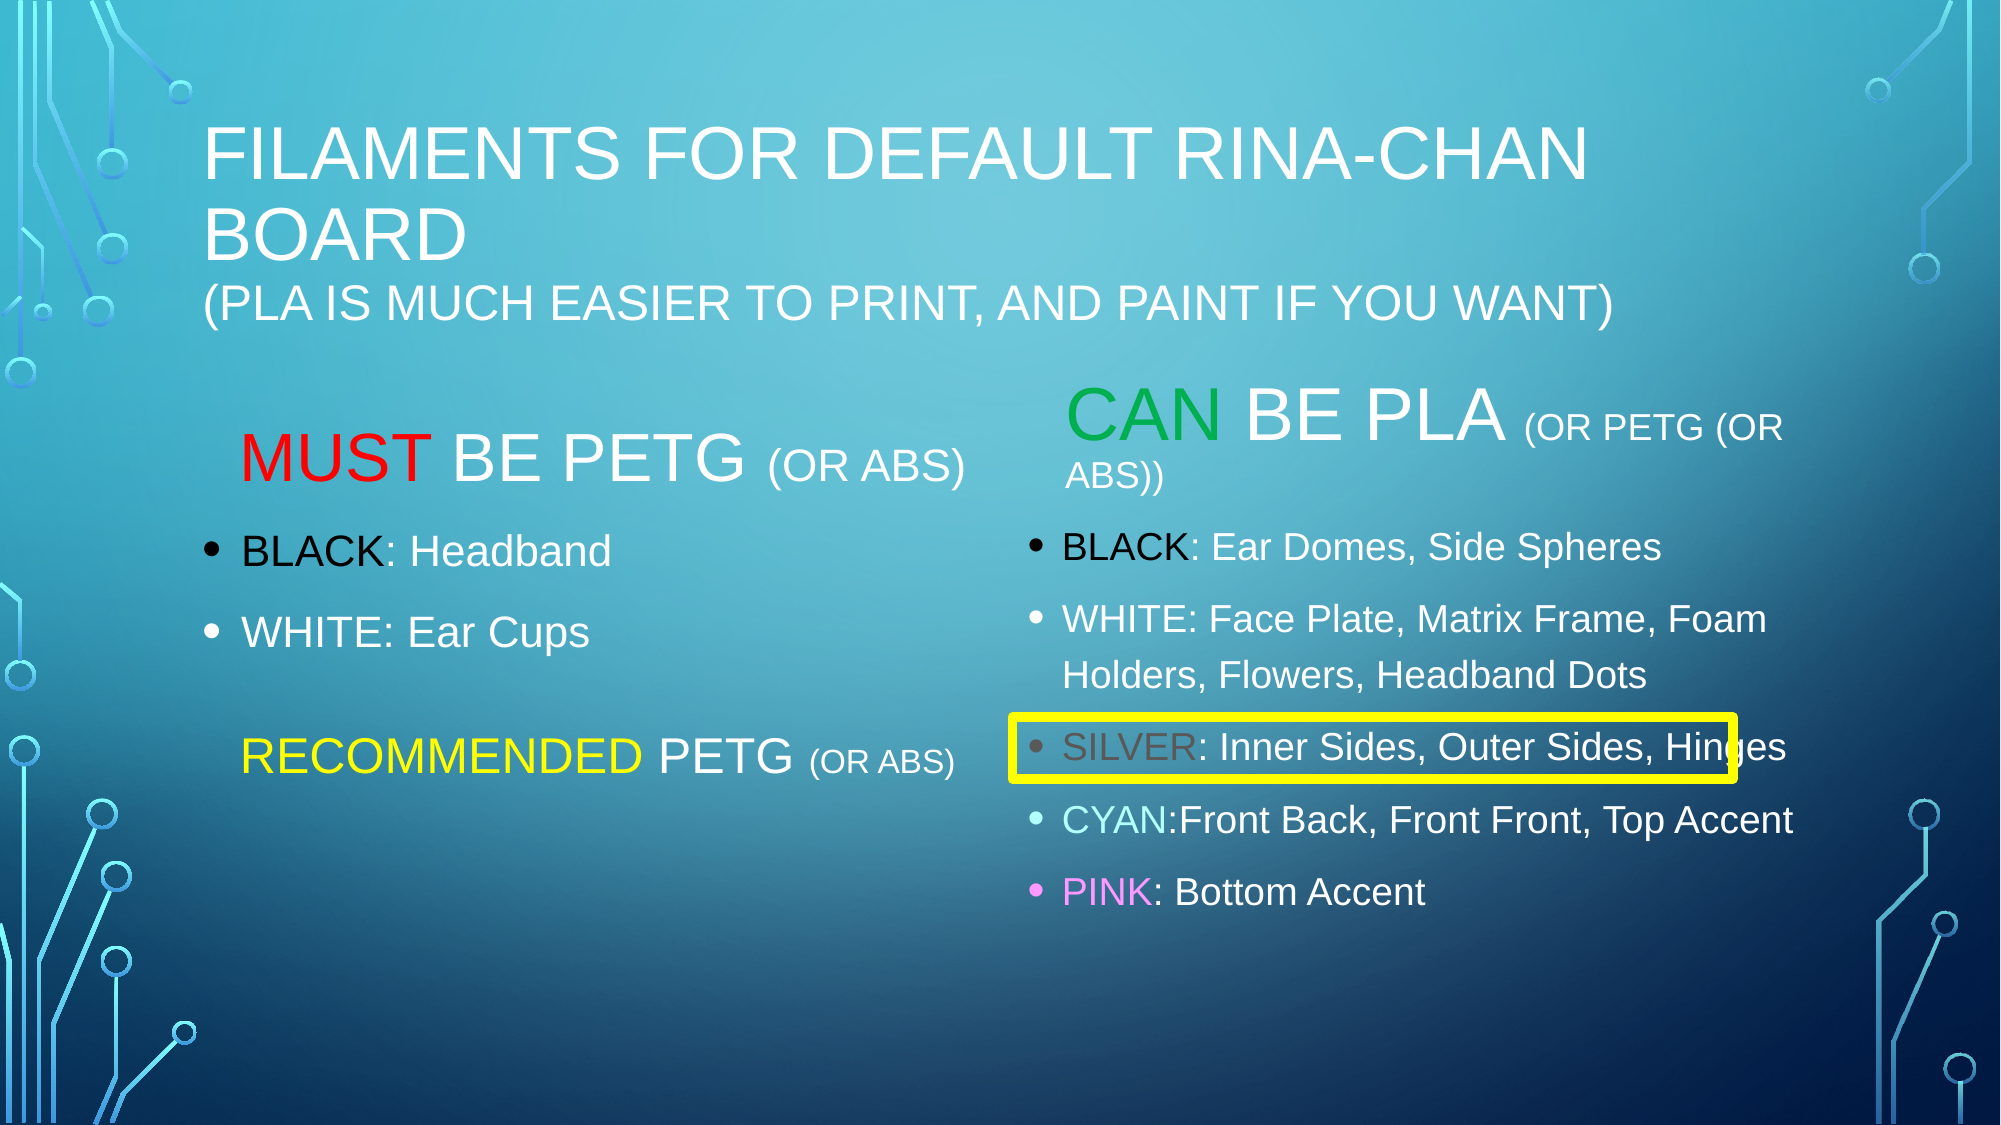

# Filaments for Default Rina-Chan Board (PLA is much easier to print, and Paint if you want)
Can be PLA (or PETG (or ABS))
Must be PETG (or ABS)
BLACK: Ear Domes, Side Spheres
WHITE: Face Plate, Matrix Frame, Foam Holders, Flowers, Headband Dots
SILVER: Inner Sides, Outer Sides, Hinges
CYAN:	Front Back, Front Front, Top Accent
PINK: Bottom Accent
BLACK: Headband
WHITE: Ear Cups
RECOMMENDED PETG (or ABS)